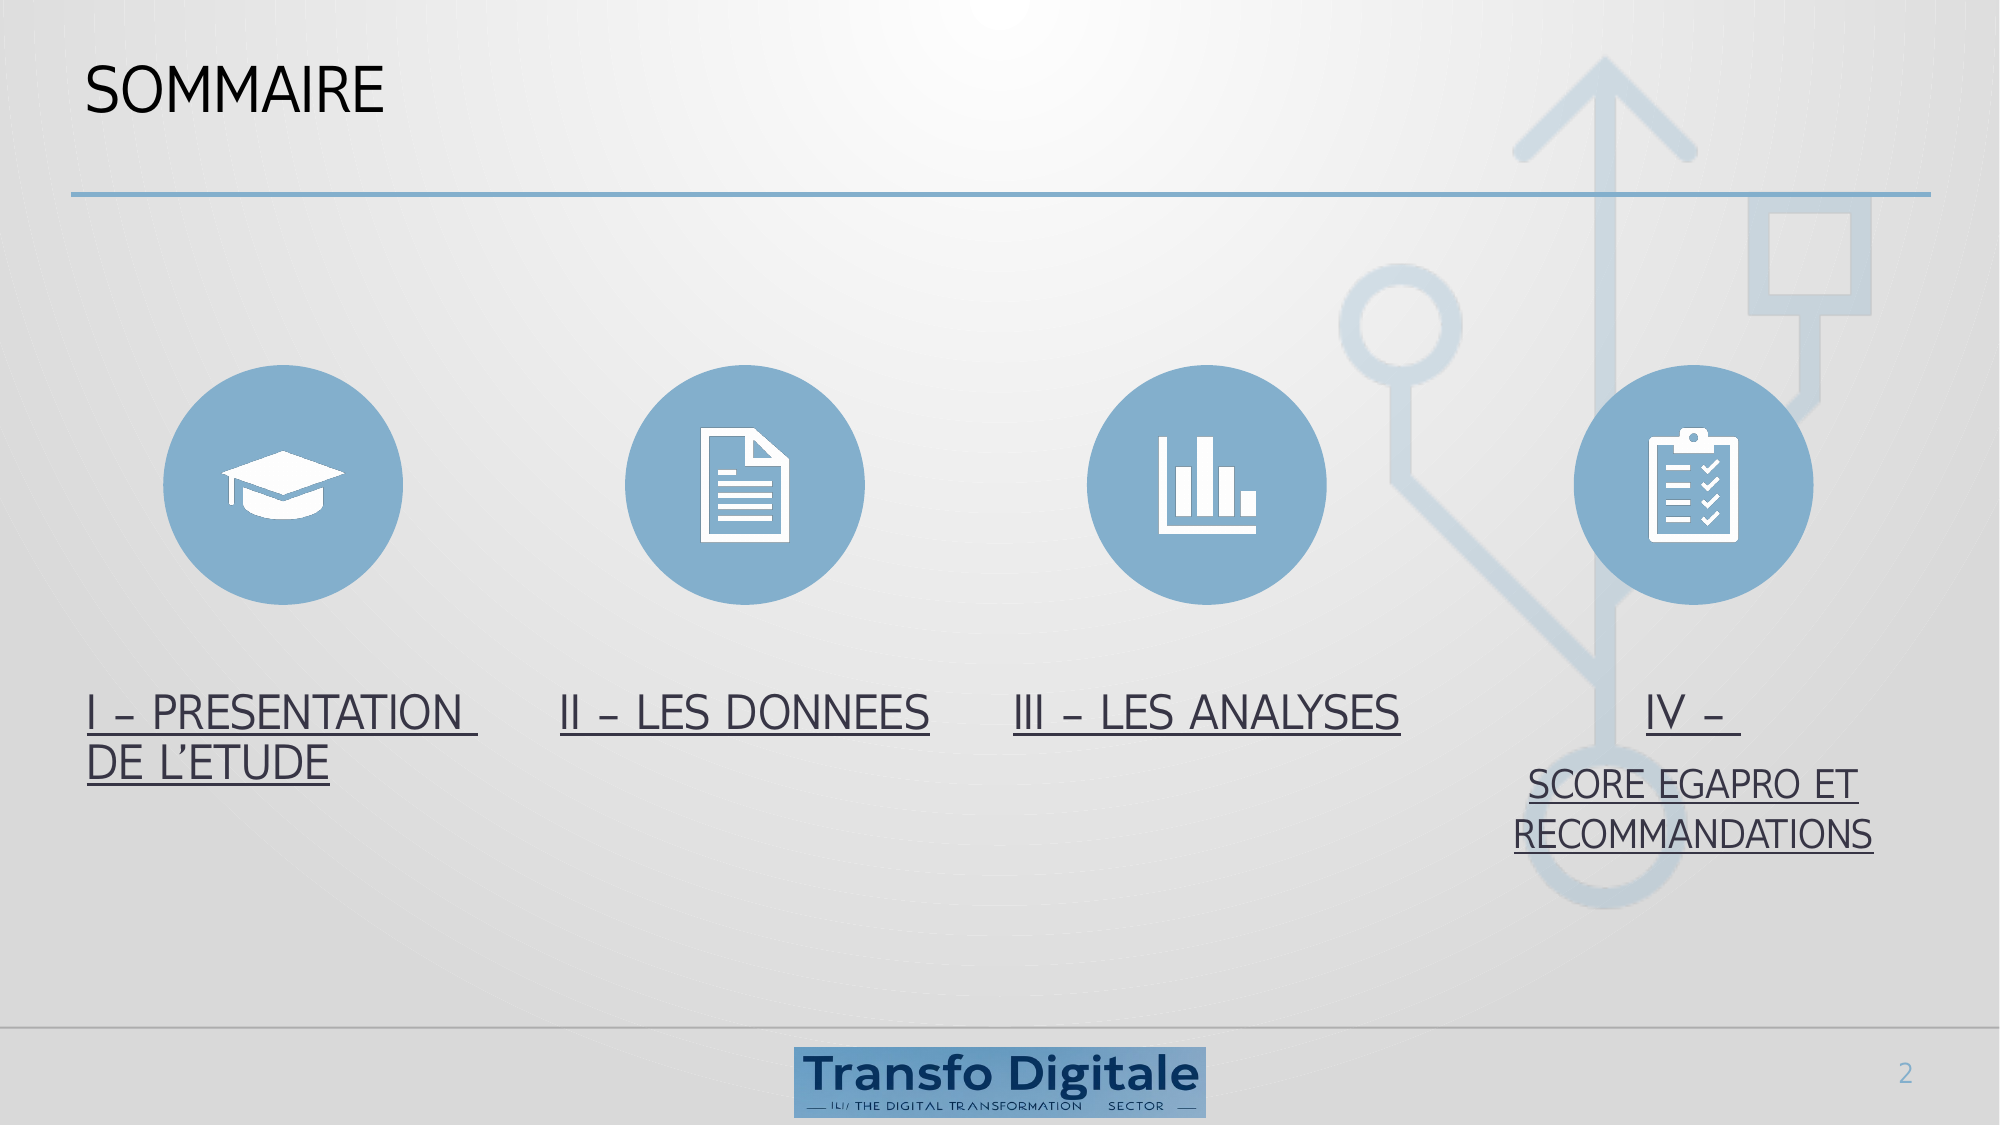

# SOMMAIRE
I – PRESENTATION DE L’ETUDE
II –
LES DONNEES
III –
LES ANALYSES
IV –
SCORE EGAPRO ET
RECOMMANDATIONS
2